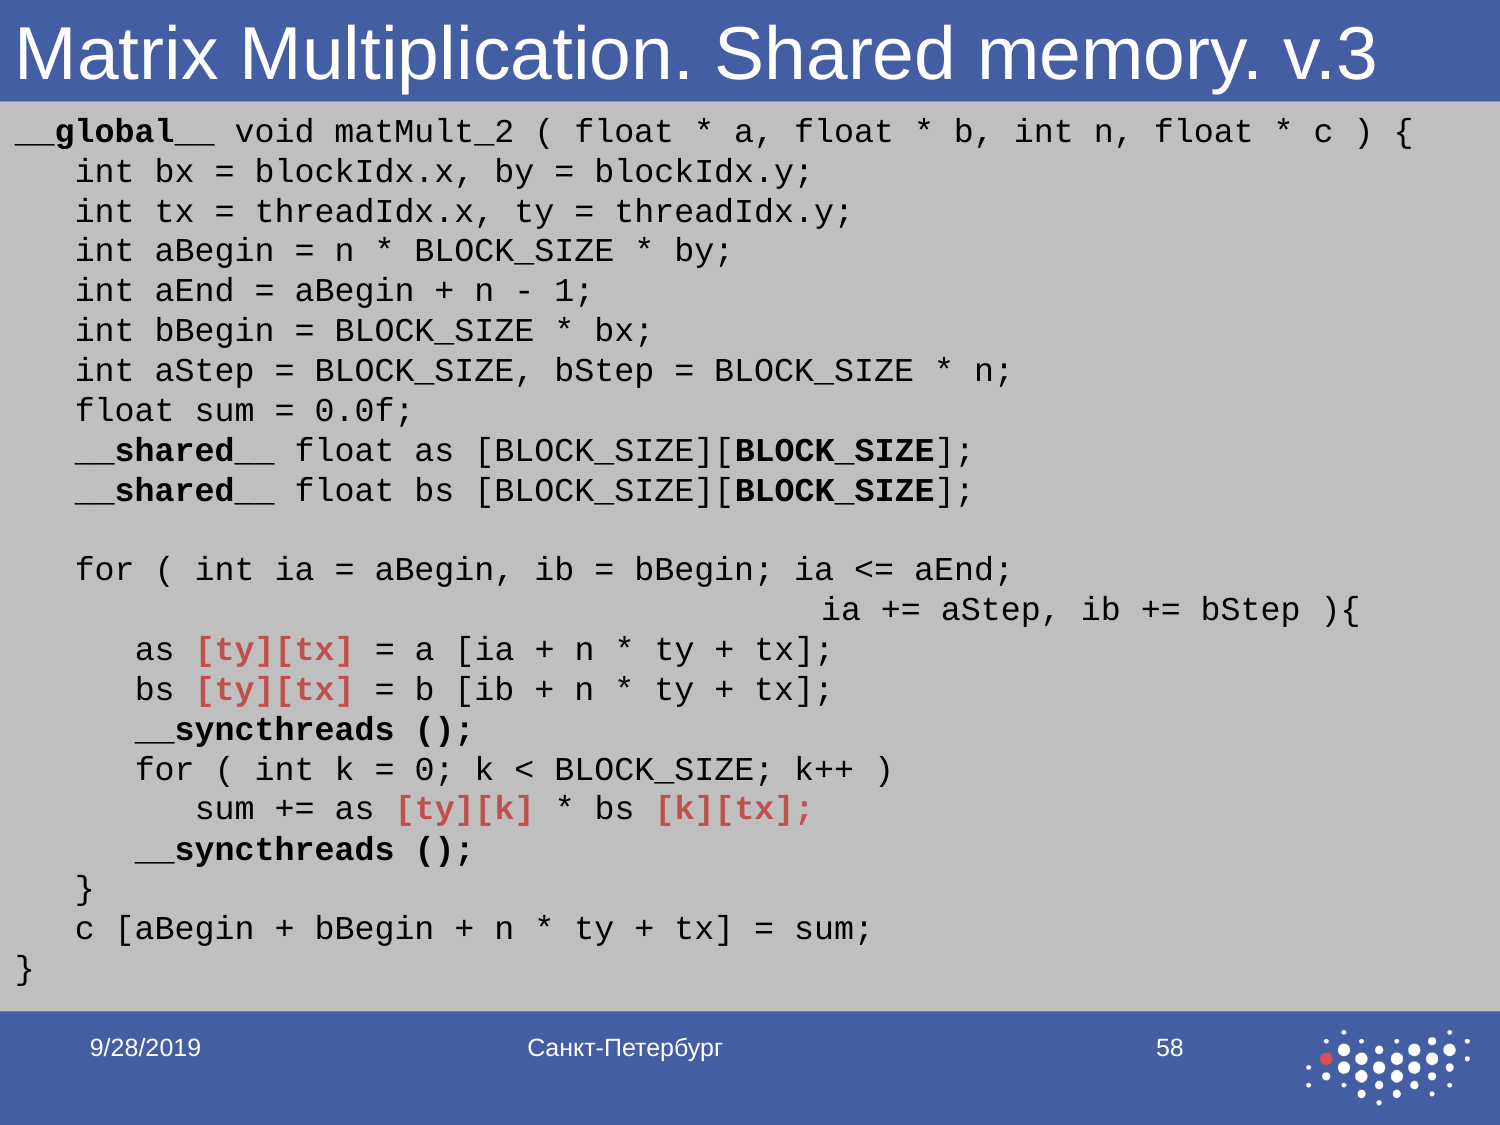

# Matrix Multiplication. Shared memory. v.3
__global__ void matMult_2 ( float * a, float * b, int n, float * c ) {
   int bx = blockIdx.x, by = blockIdx.y;
   int tx = threadIdx.x, ty = threadIdx.y;
   int aBegin = n * BLOCK_SIZE * by;
   int aEnd = aBegin + n - 1;
   int bBegin = BLOCK_SIZE * bx;
   int aStep = BLOCK_SIZE, bStep = BLOCK_SIZE * n;
   float sum = 0.0f;
   __shared__ float as [BLOCK_SIZE][BLOCK_SIZE];
   __shared__ float bs [BLOCK_SIZE][BLOCK_SIZE];

   for ( int ia = aBegin, ib = bBegin; ia <= aEnd;
						ia += aStep, ib += bStep ){
      as [ty][tx] = a [ia + n * ty + tx];
      bs [ty][tx] = b [ib + n * ty + tx];
      __syncthreads ();
      for ( int k = 0; k < BLOCK_SIZE; k++ )
         sum += as [ty][k] * bs [k][tx];
      __syncthreads ();
   }
   c [aBegin + bBegin + n * ty + tx] = sum;
}
9/28/2019
Санкт-Петербург
58